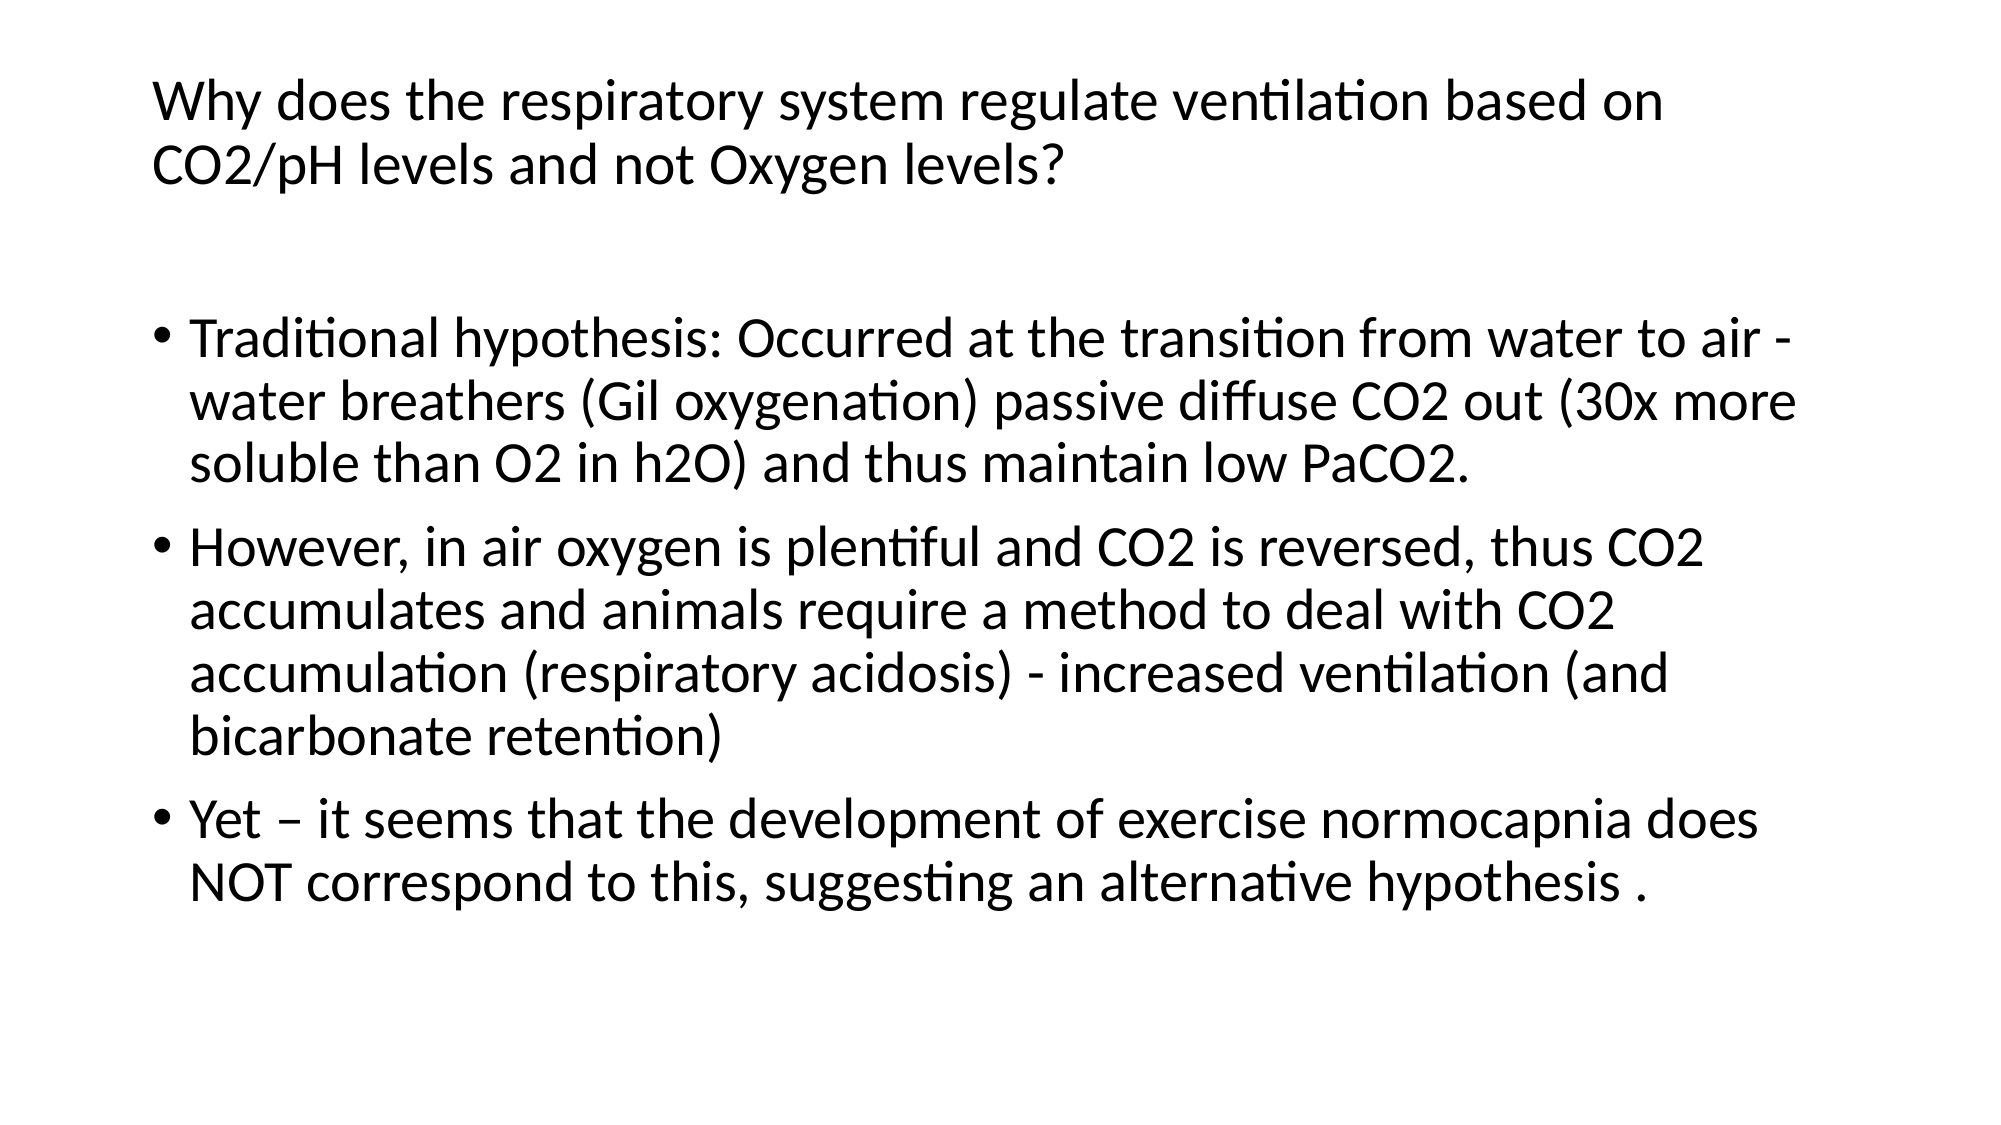

# Why does the respiratory system regulate ventilation based on CO2/pH levels and not Oxygen levels?
Traditional hypothesis: Occurred at the transition from water to air - water breathers (Gil oxygenation) passive diffuse CO2 out (30x more soluble than O2 in h2O) and thus maintain low PaCO2.
However, in air oxygen is plentiful and CO2 is reversed, thus CO2 accumulates and animals require a method to deal with CO2 accumulation (respiratory acidosis) - increased ventilation (and bicarbonate retention)
Yet – it seems that the development of exercise normocapnia does NOT correspond to this, suggesting an alternative hypothesis .